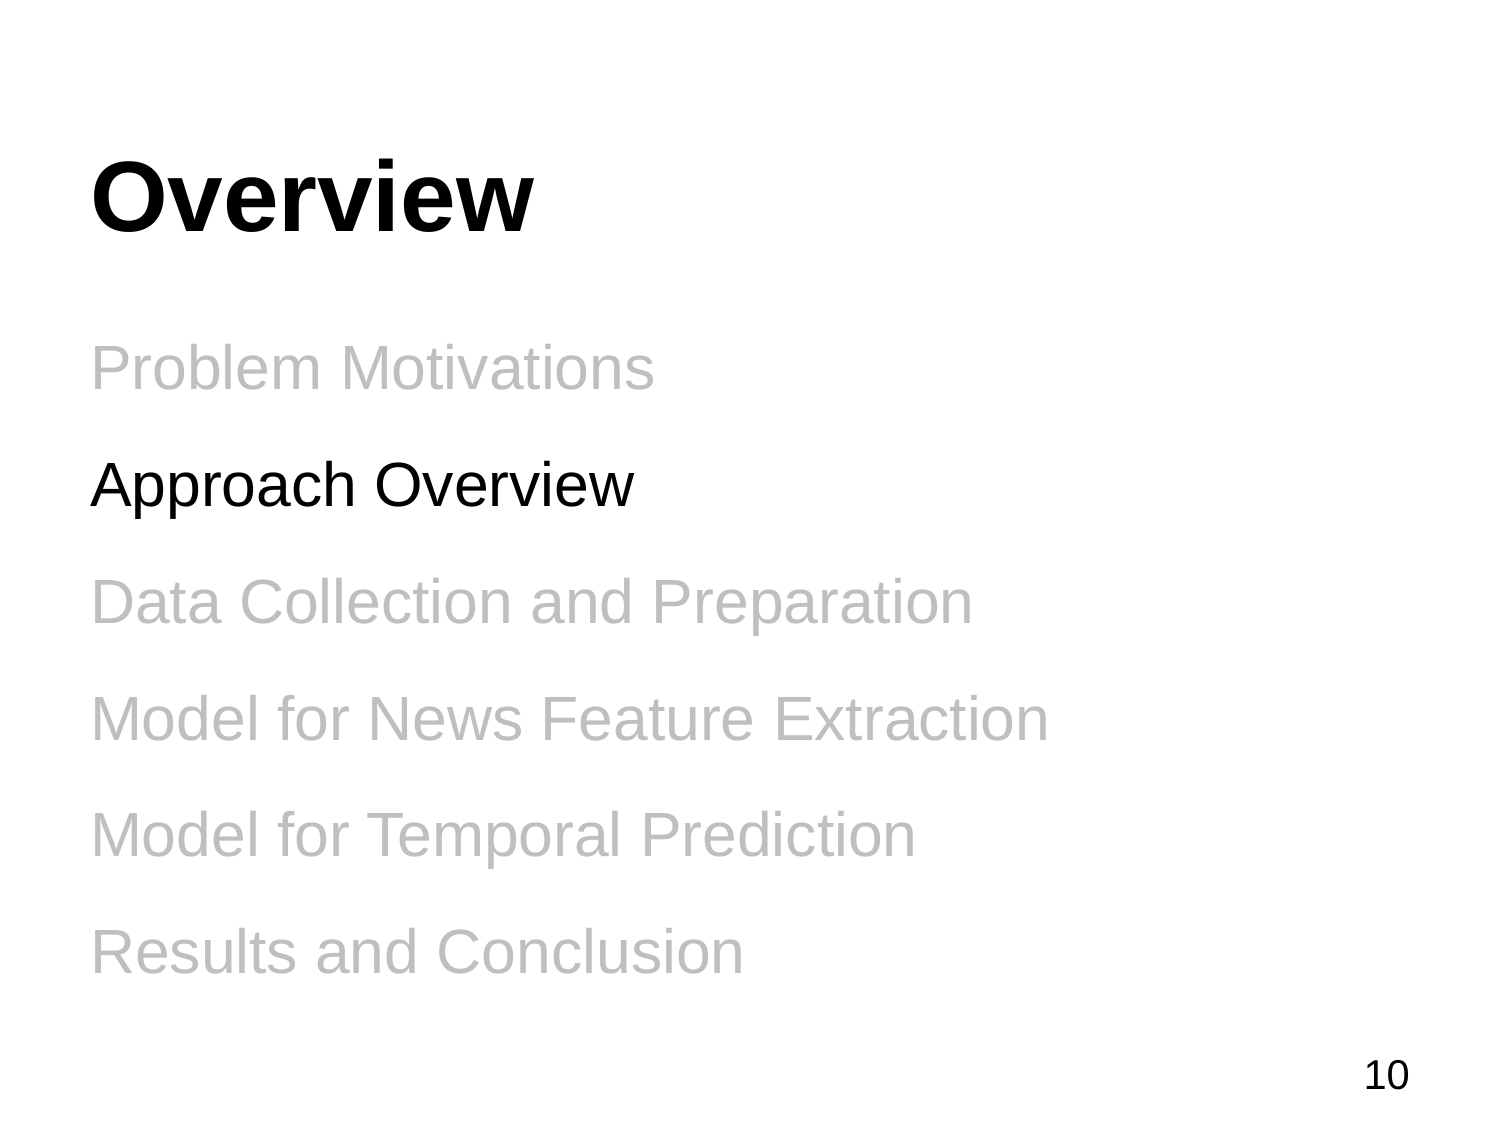

# Overview
Problem Motivations
Approach Overview
Data Collection and Preparation
Model for News Feature Extraction
Model for Temporal Prediction
Results and Conclusion
10